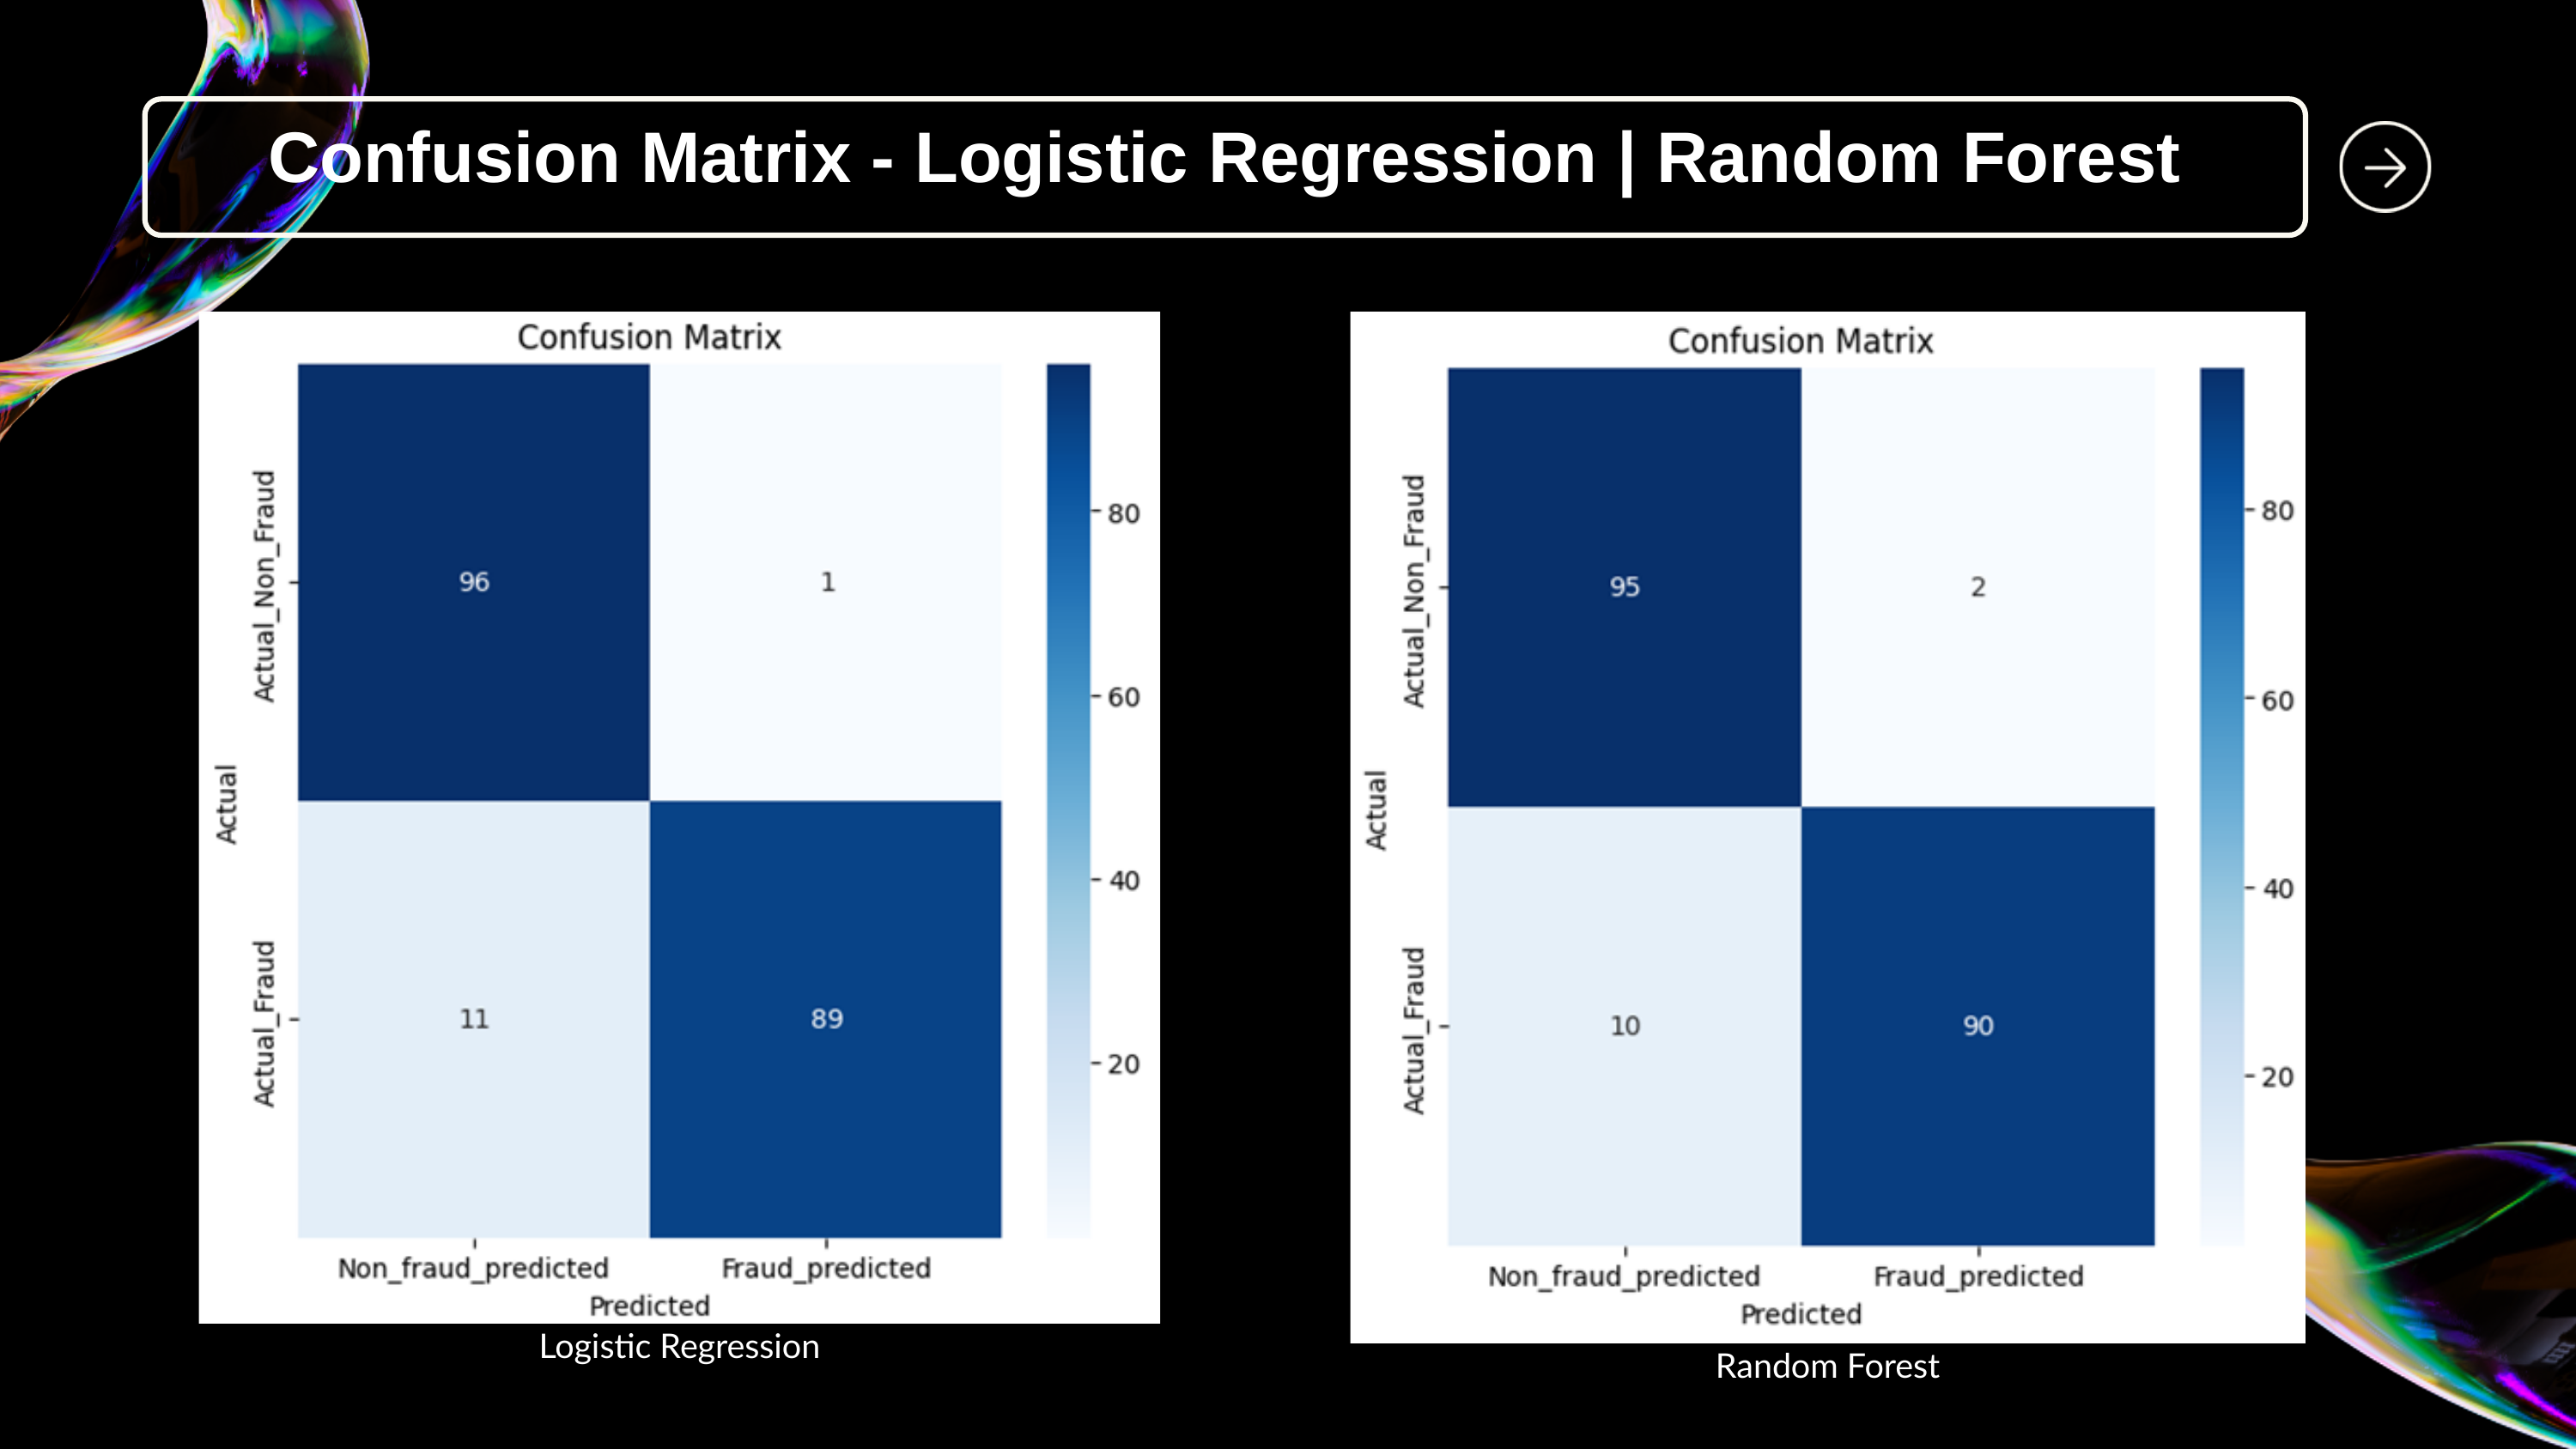

Confusion Matrix - Logistic Regression | Random Forest

Logistic Regression
Random Forest